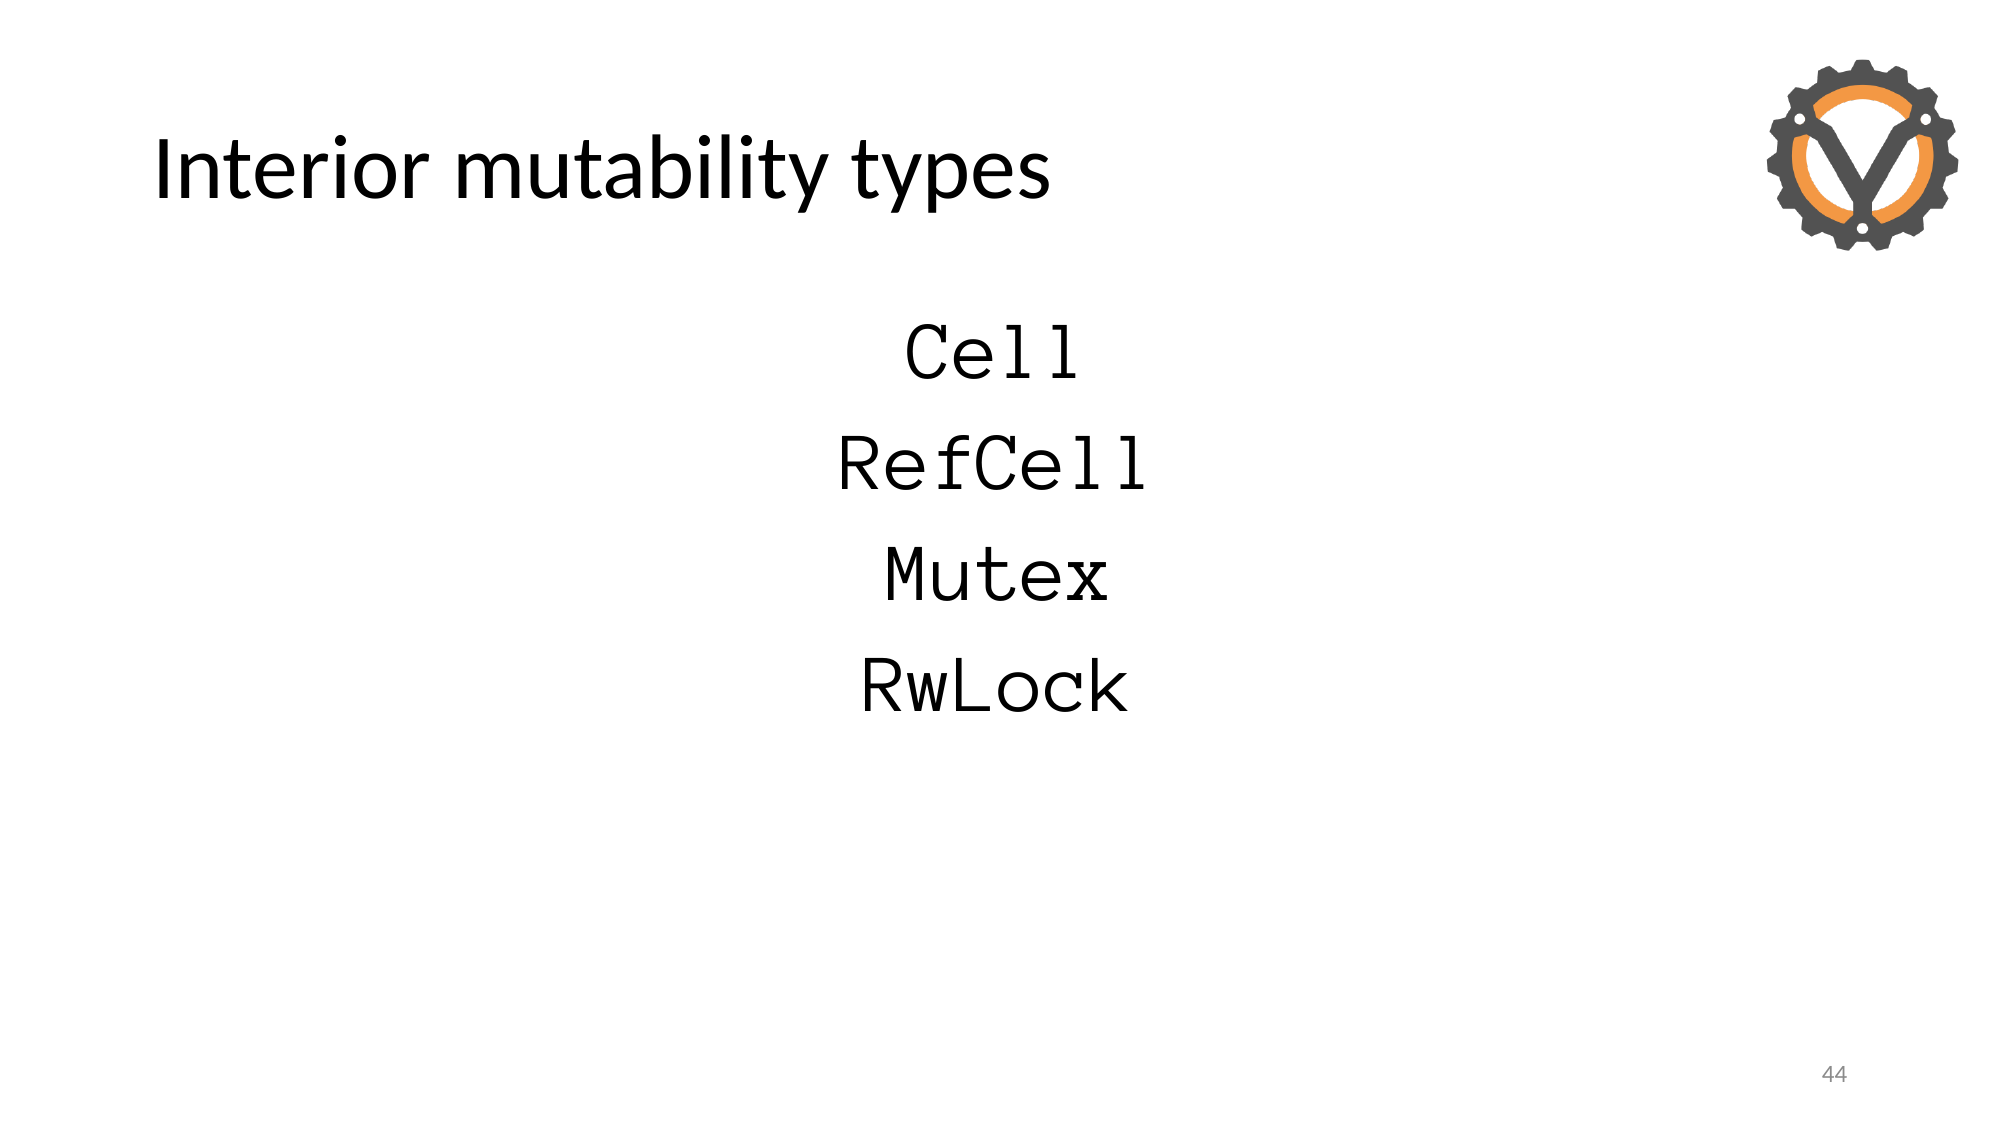

# Interior mutability types
Cell
RefCell
Mutex
RwLock

44